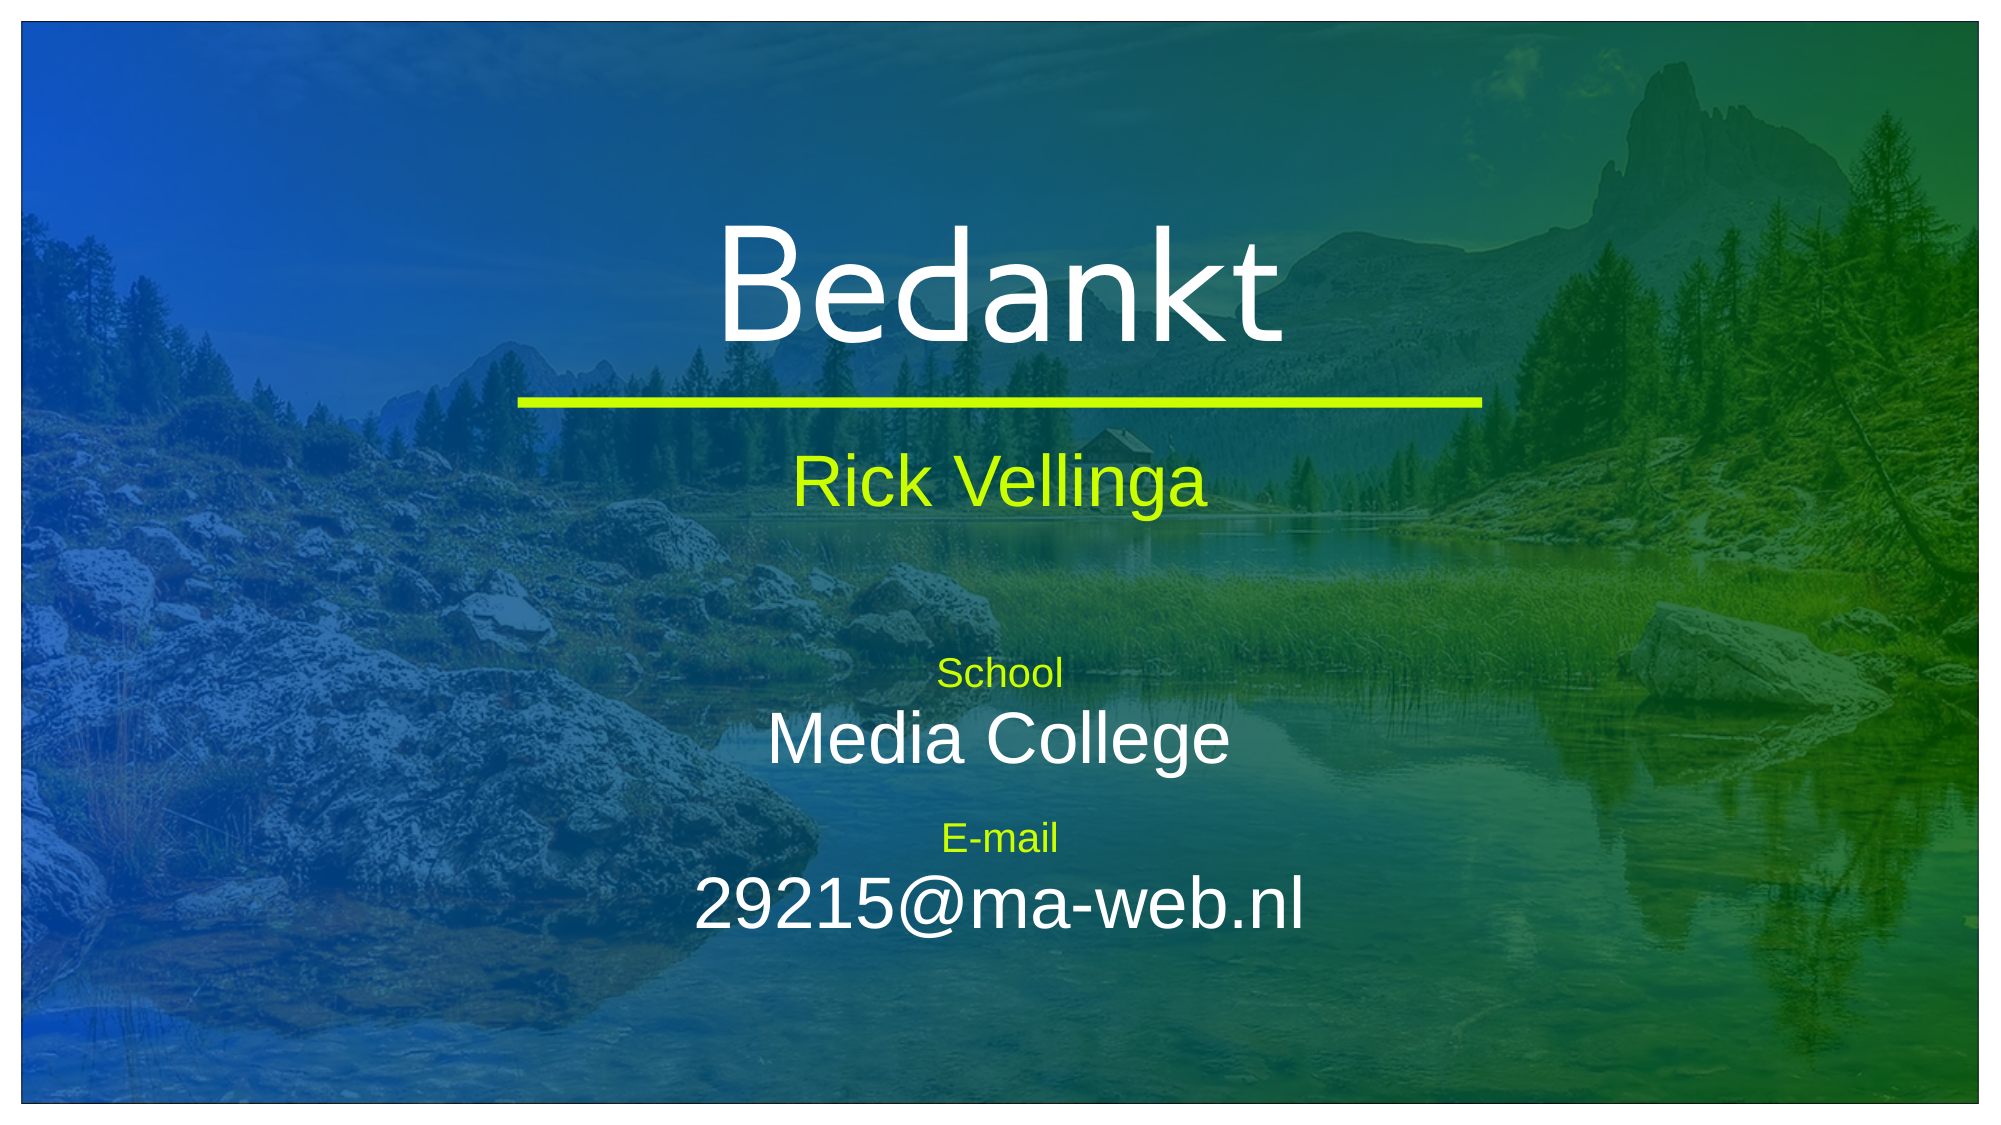

# Bedankt
Rick Vellinga
School
Media College
E-mail
29215@ma-web.nl